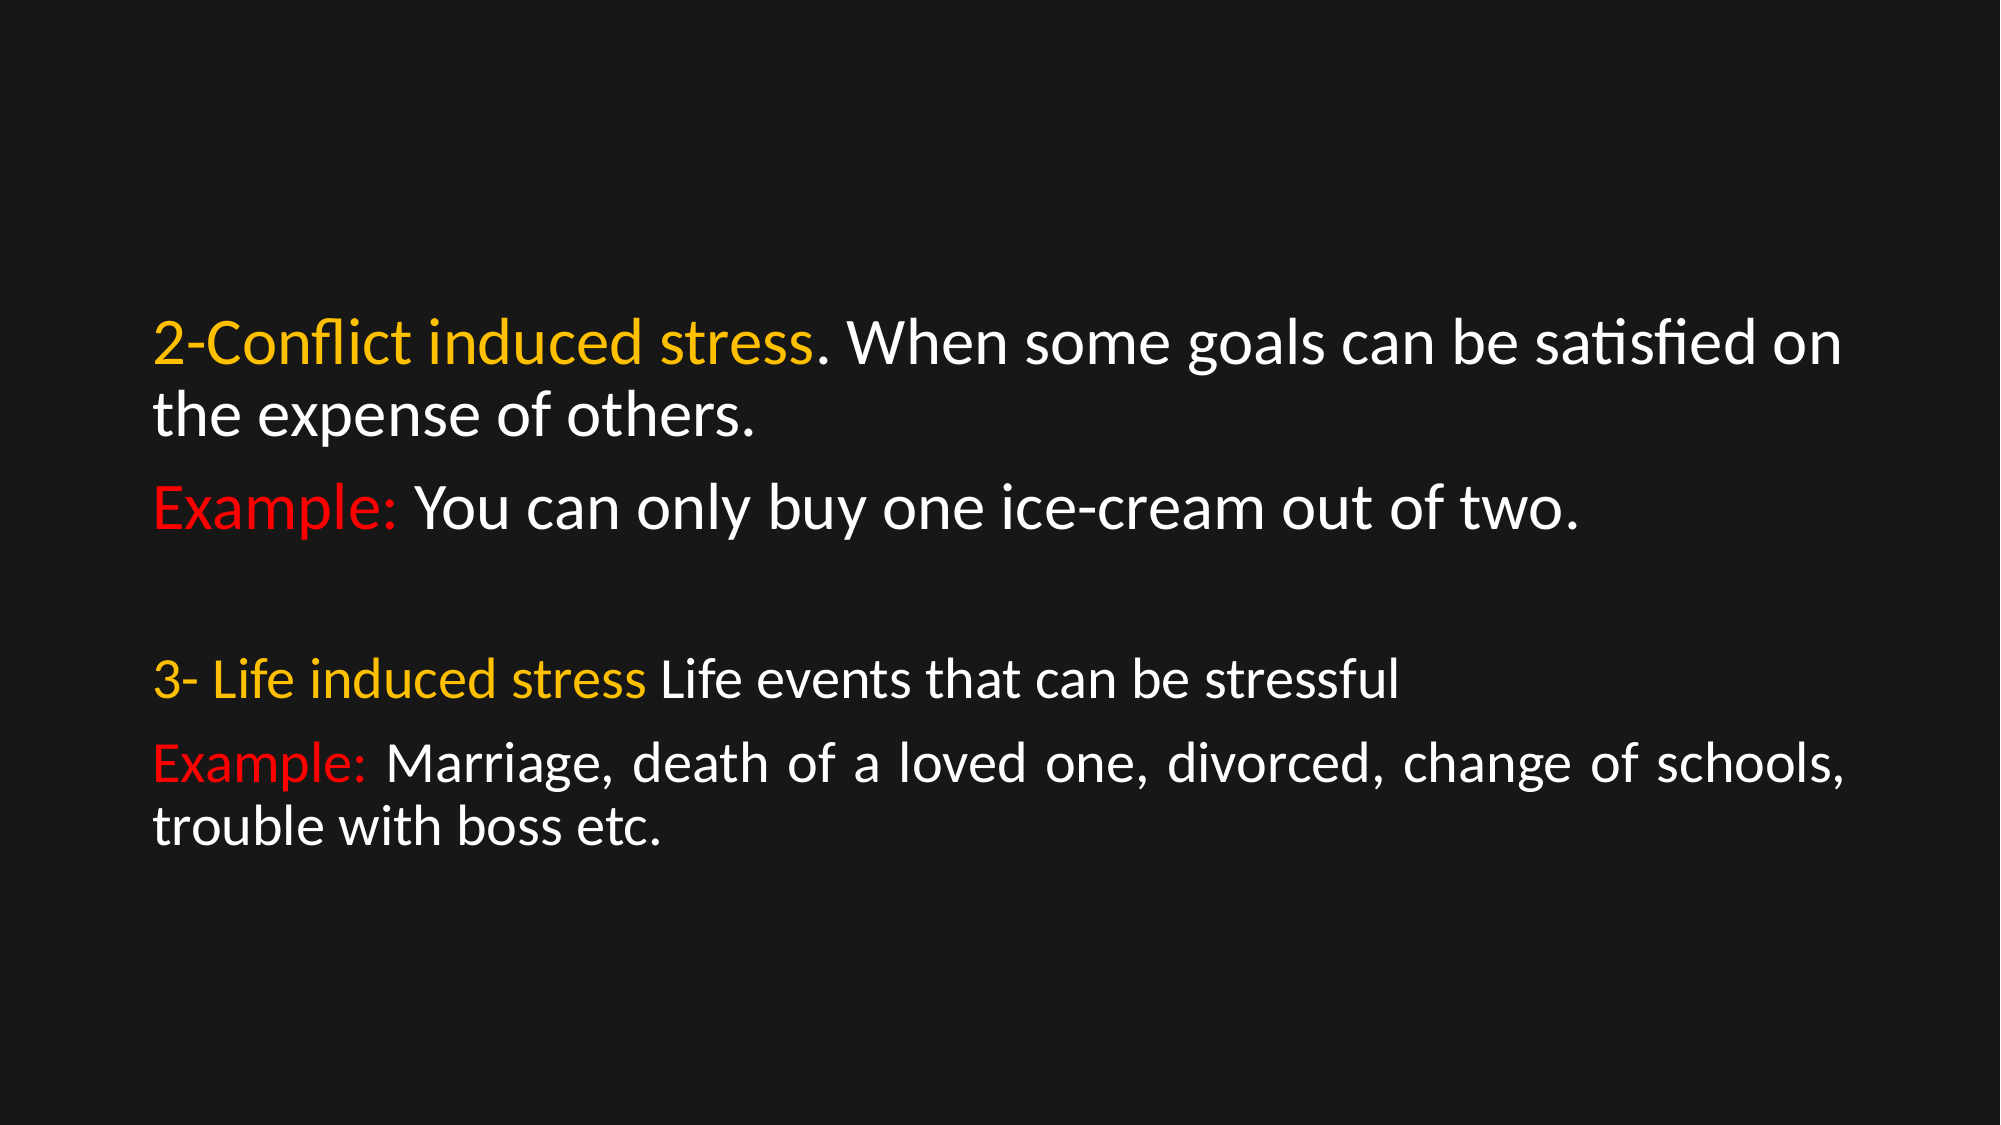

2-Conflict induced stress. When some goals can be satisfied on the expense of others.
Example: You can only buy one ice-cream out of two.

3- Life induced stress Life events that can be stressful
Example: Marriage, death of a loved one, divorced, change of schools, trouble with boss etc.